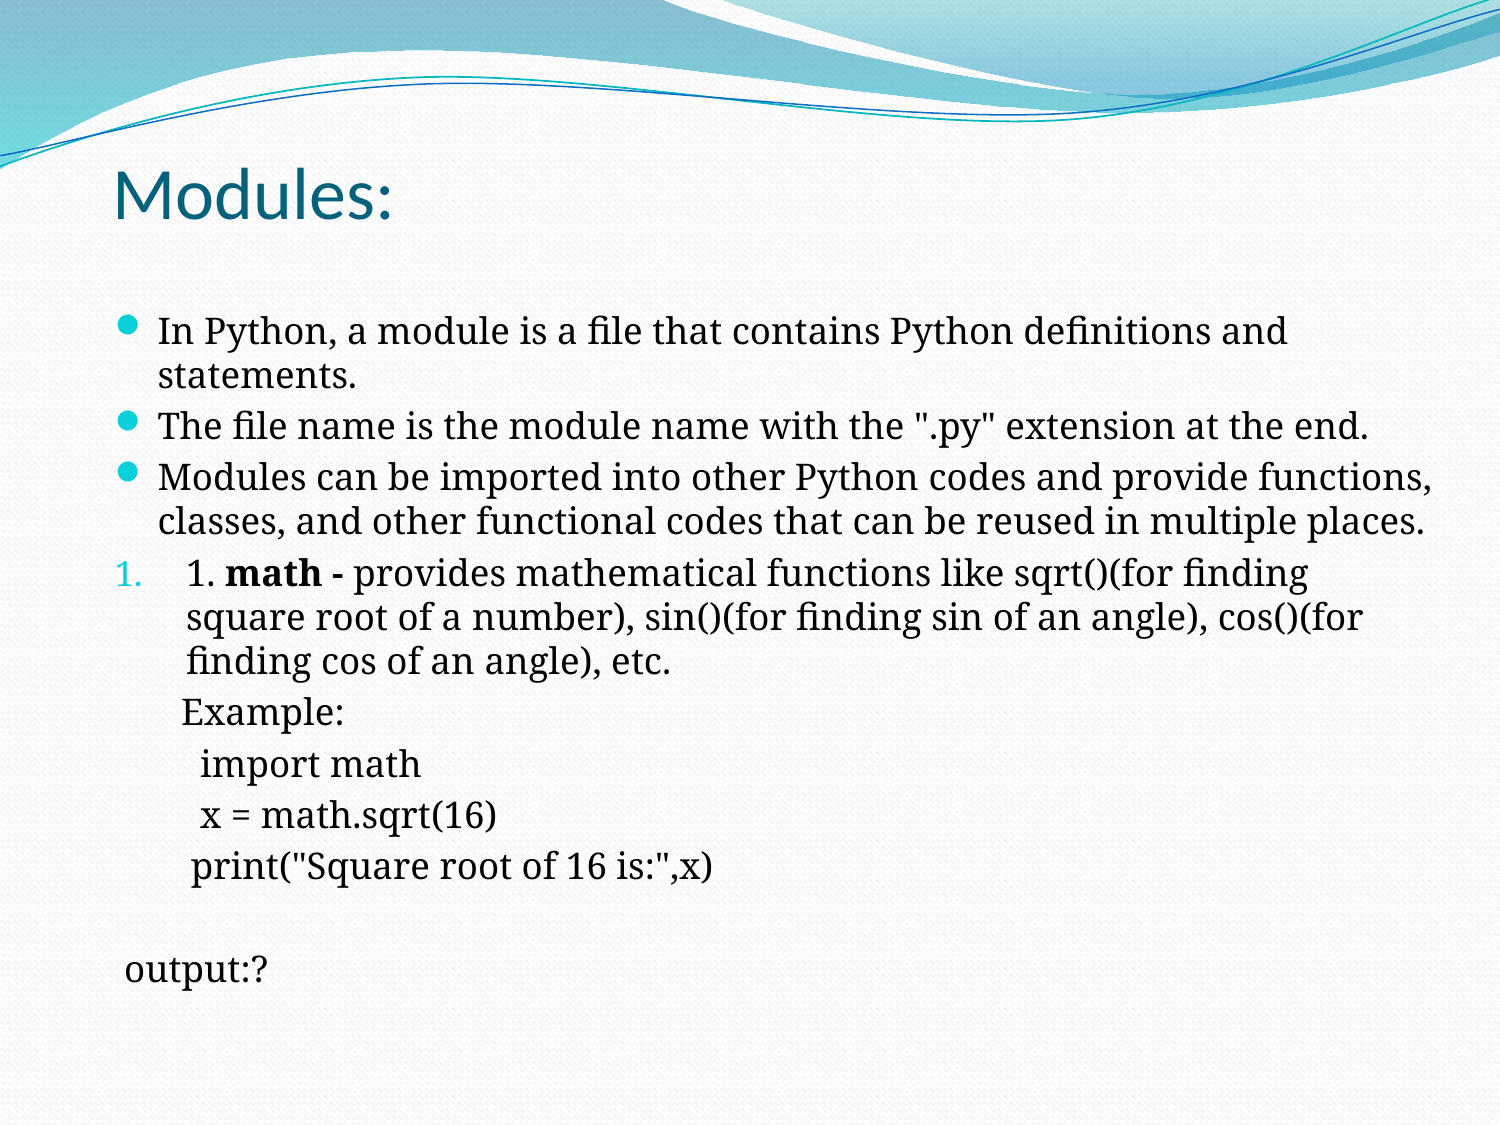

# Modules:
In Python, a module is a file that contains Python definitions and statements.
The file name is the module name with the ".py" extension at the end.
Modules can be imported into other Python codes and provide functions, classes, and other functional codes that can be reused in multiple places.
1. math - provides mathematical functions like sqrt()(for finding square root of a number), sin()(for finding sin of an angle), cos()(for finding cos of an angle), etc.
       Example:
         import math
         x = math.sqrt(16)
        print("Square root of 16 is:",x)

 output:?